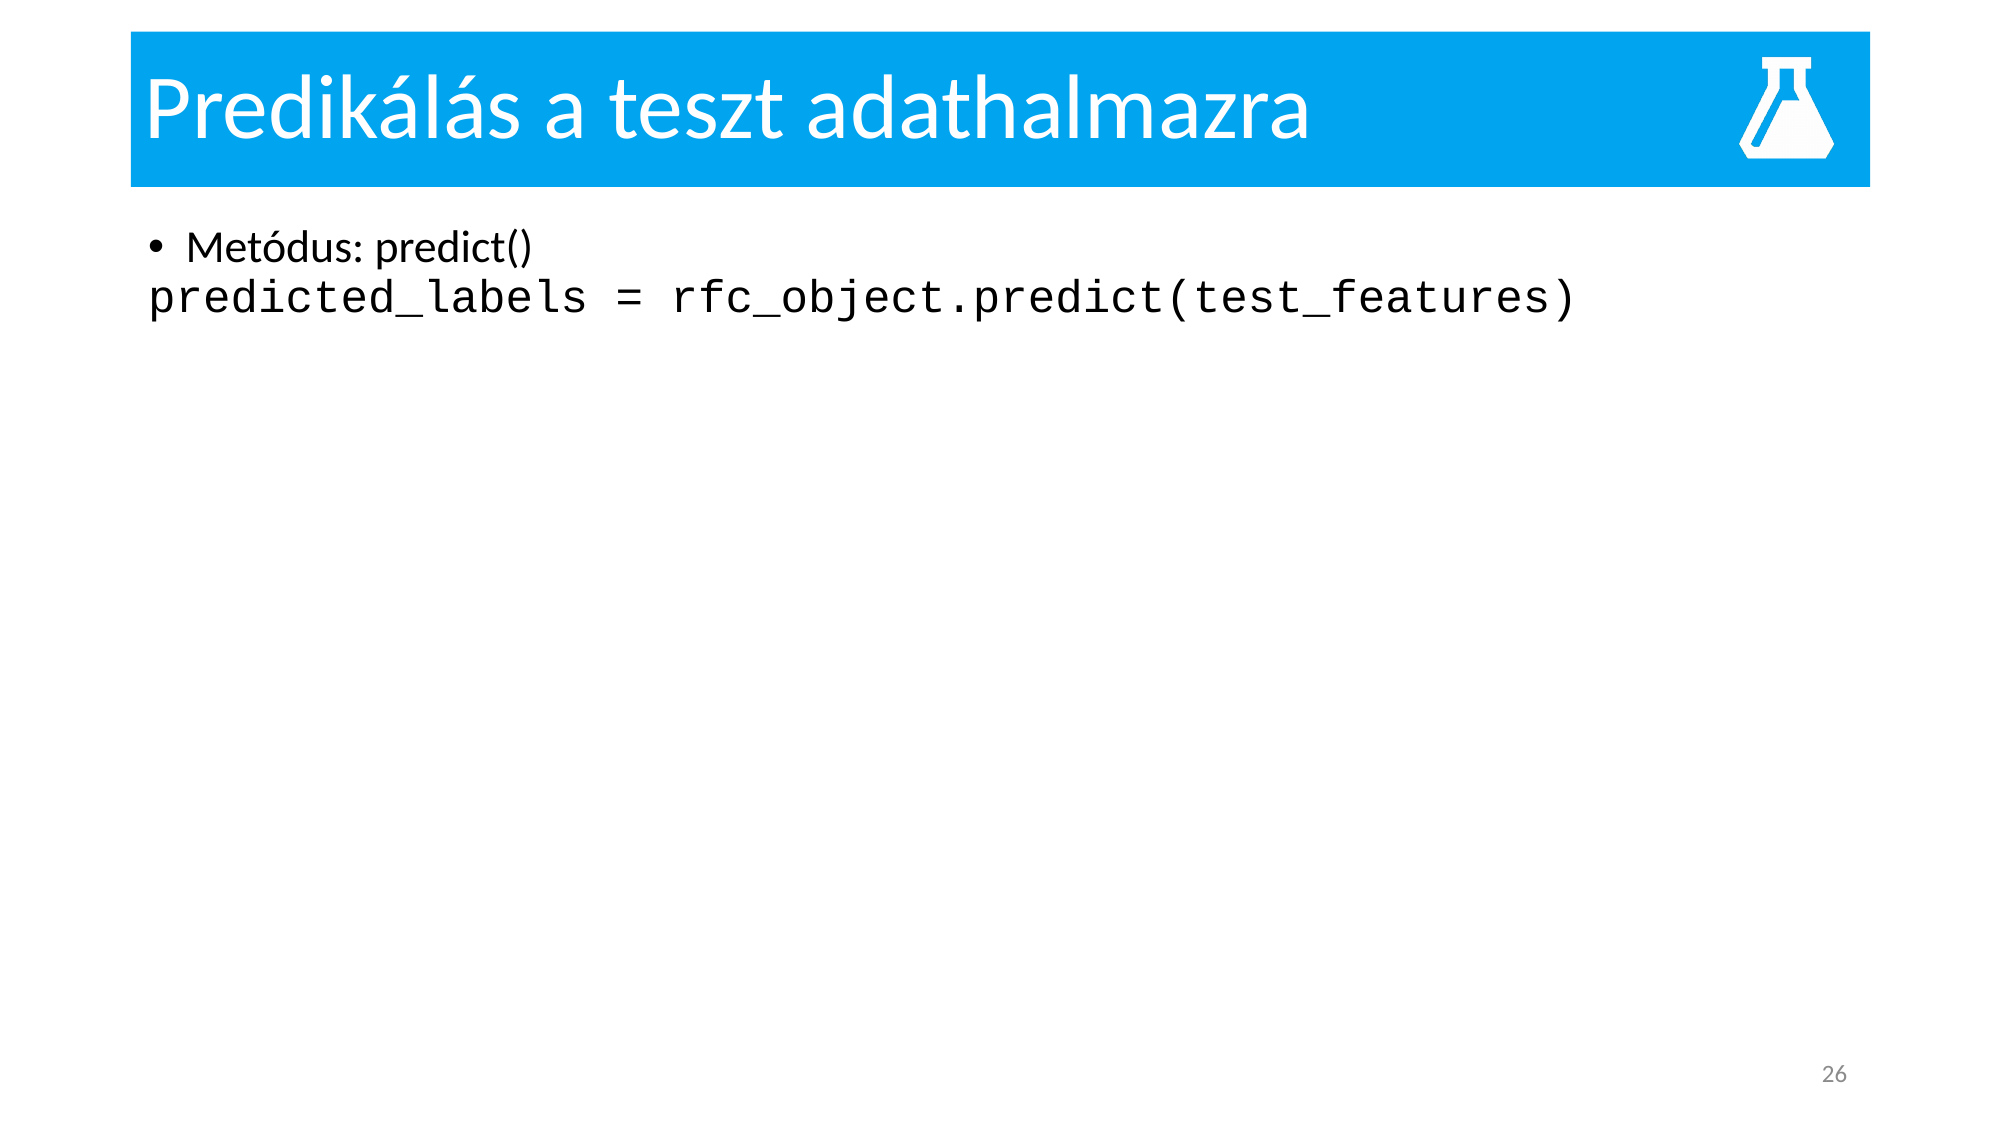

# Predikálás a teszt adathalmazra
Metódus: predict()
predicted_labels = rfc_object.predict(test_features)

26